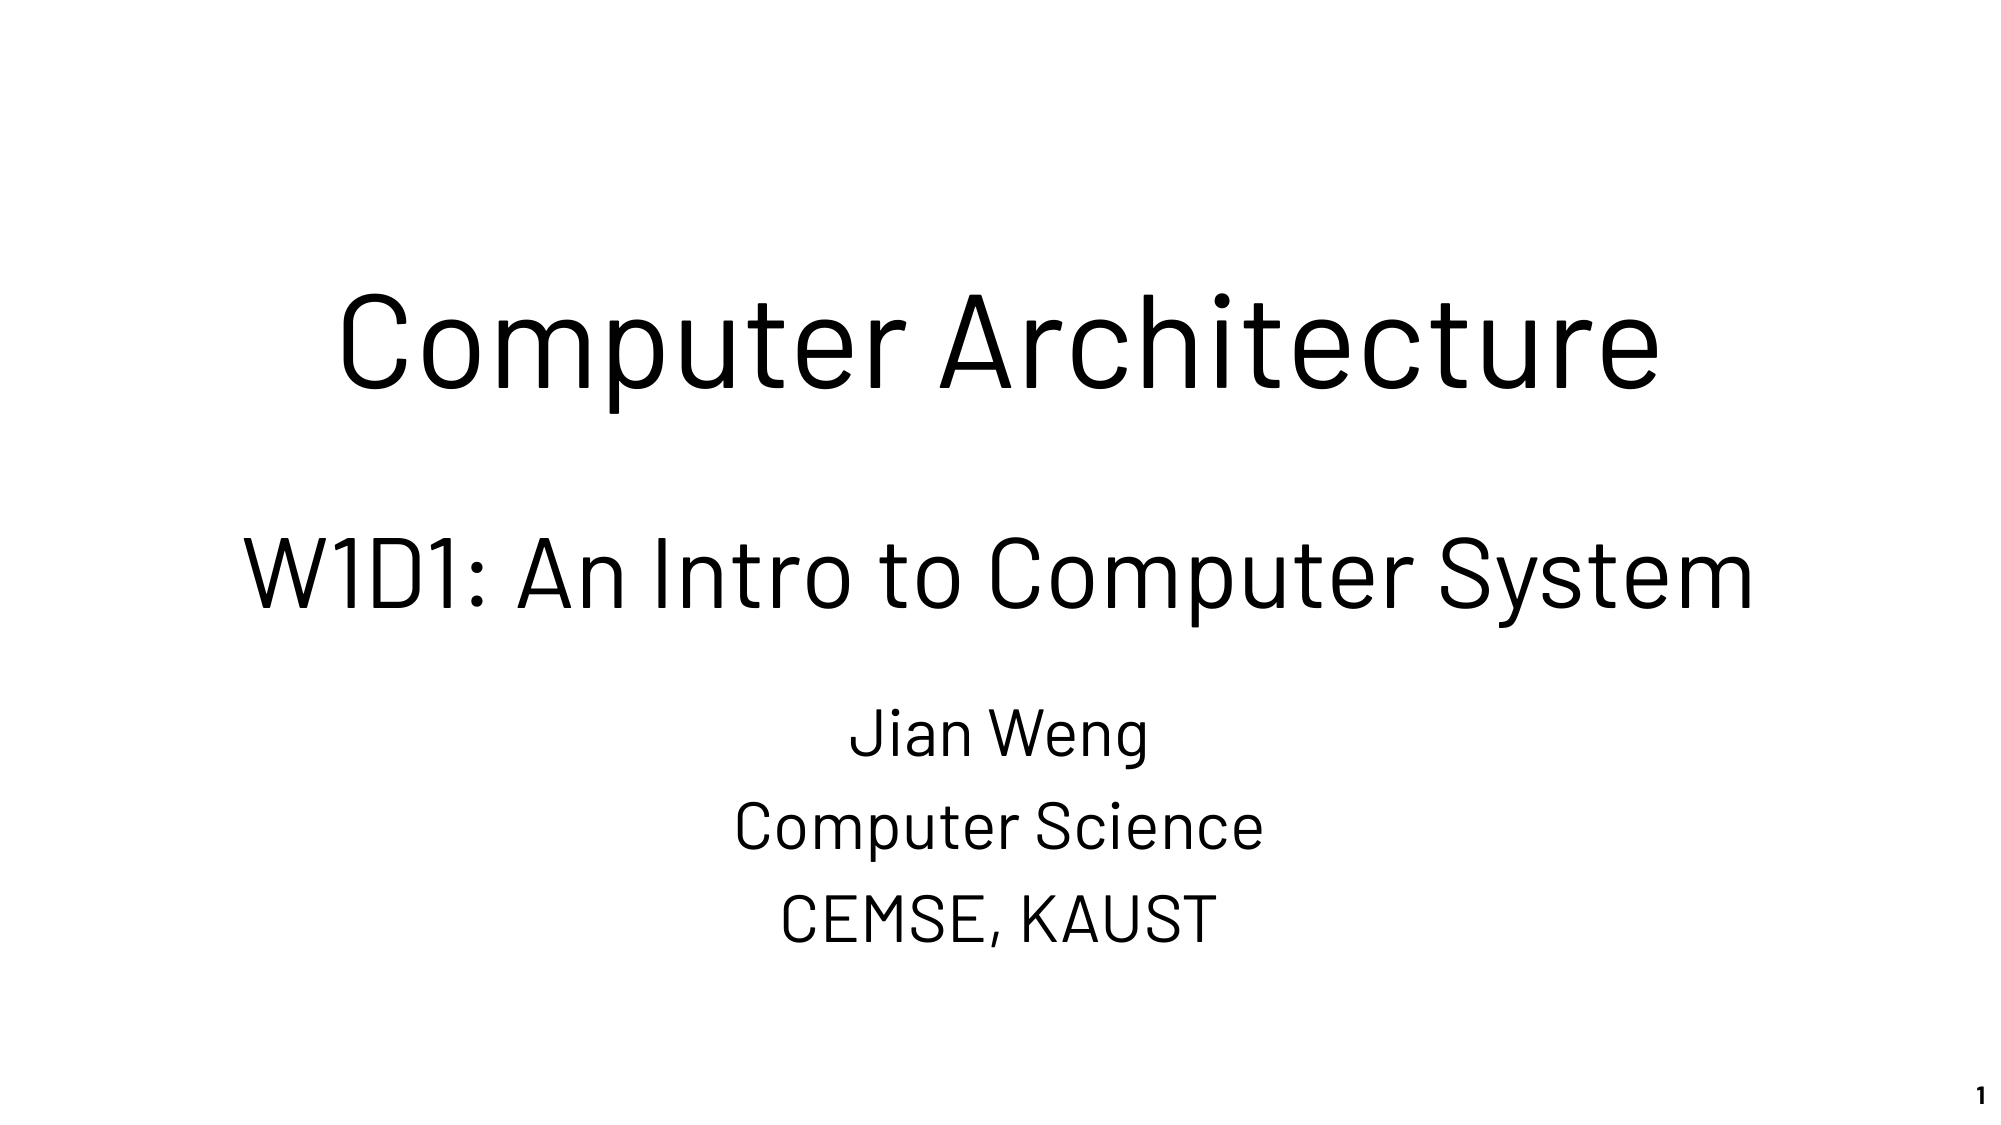

# Computer Architecture
W1D1: An Intro to Computer System
Jian Weng
Computer Science
CEMSE, KAUST
1